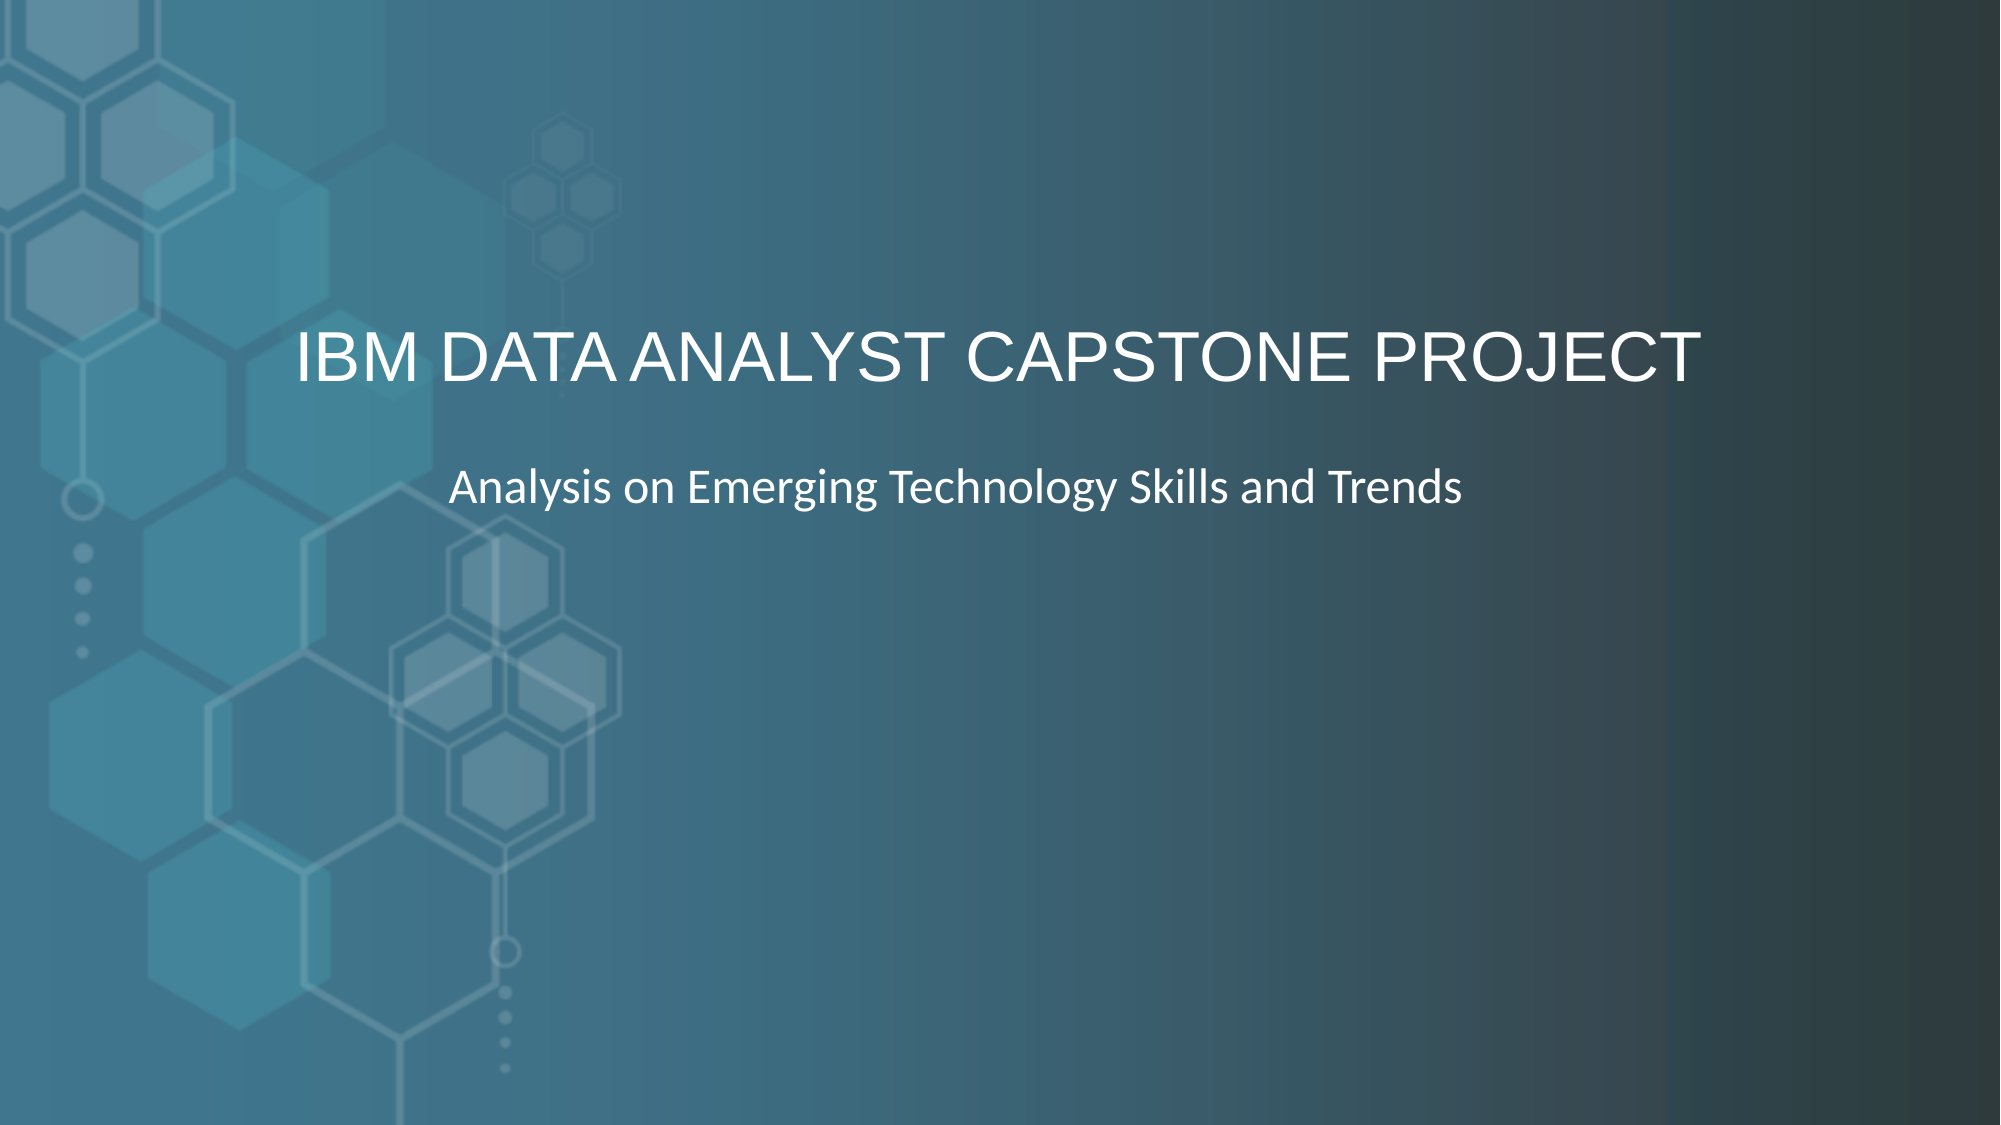

# IBM DATA ANALYST CAPSTONE PROJECT
Analysis on Emerging Technology Skills and Trends